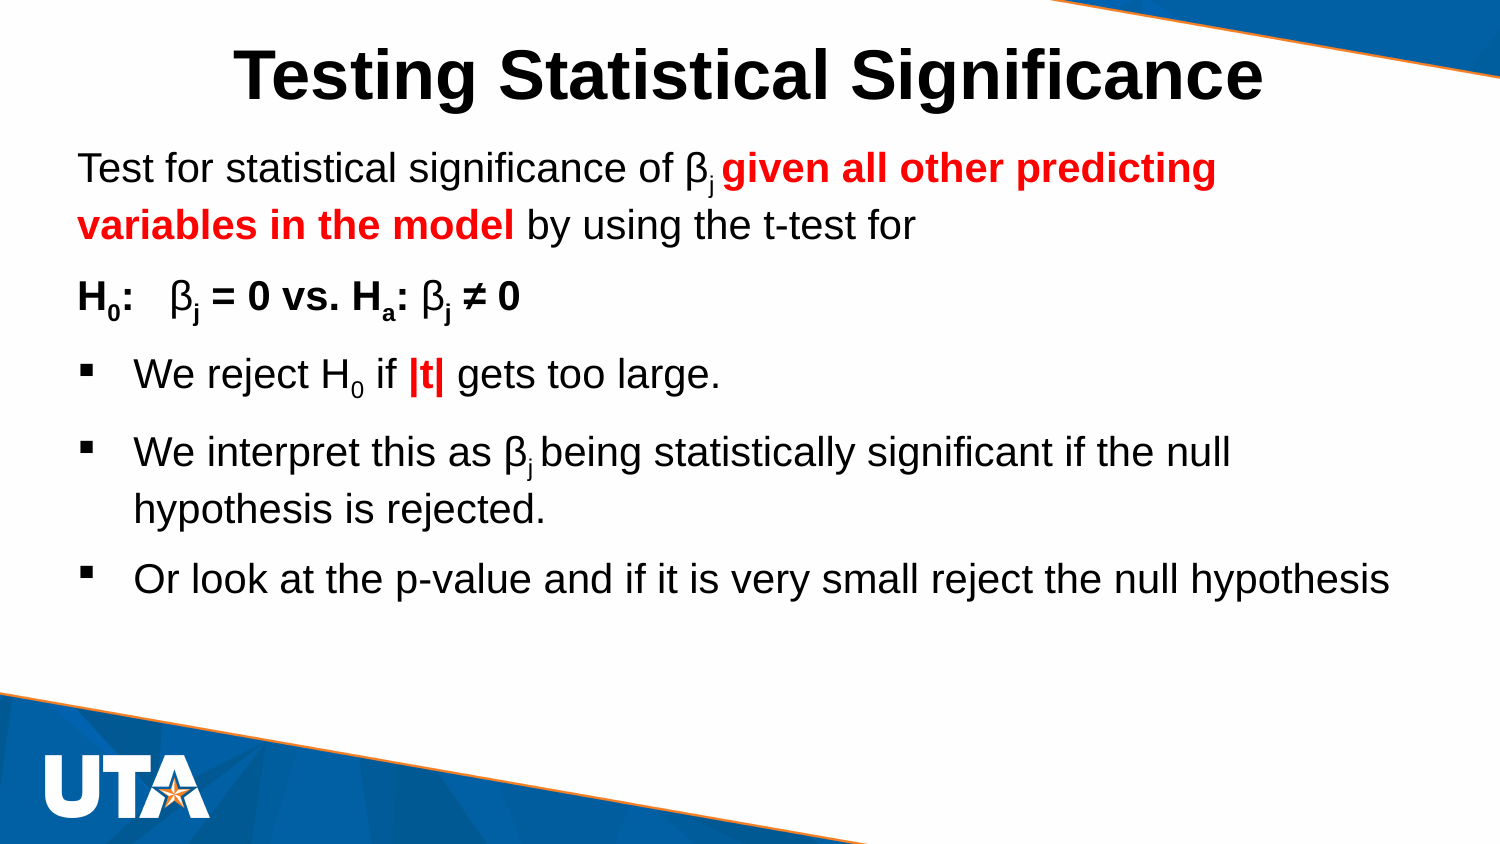

# Testing Statistical Significance
Test for statistical significance of βj given all other predicting variables in the model by using the t-test for
H0:   βj = 0 vs. Ha: βj ≠ 0
We reject H0 if |t| gets too large.
We interpret this as βj being statistically significant if the null hypothesis is rejected.
Or look at the p-value and if it is very small reject the null hypothesis